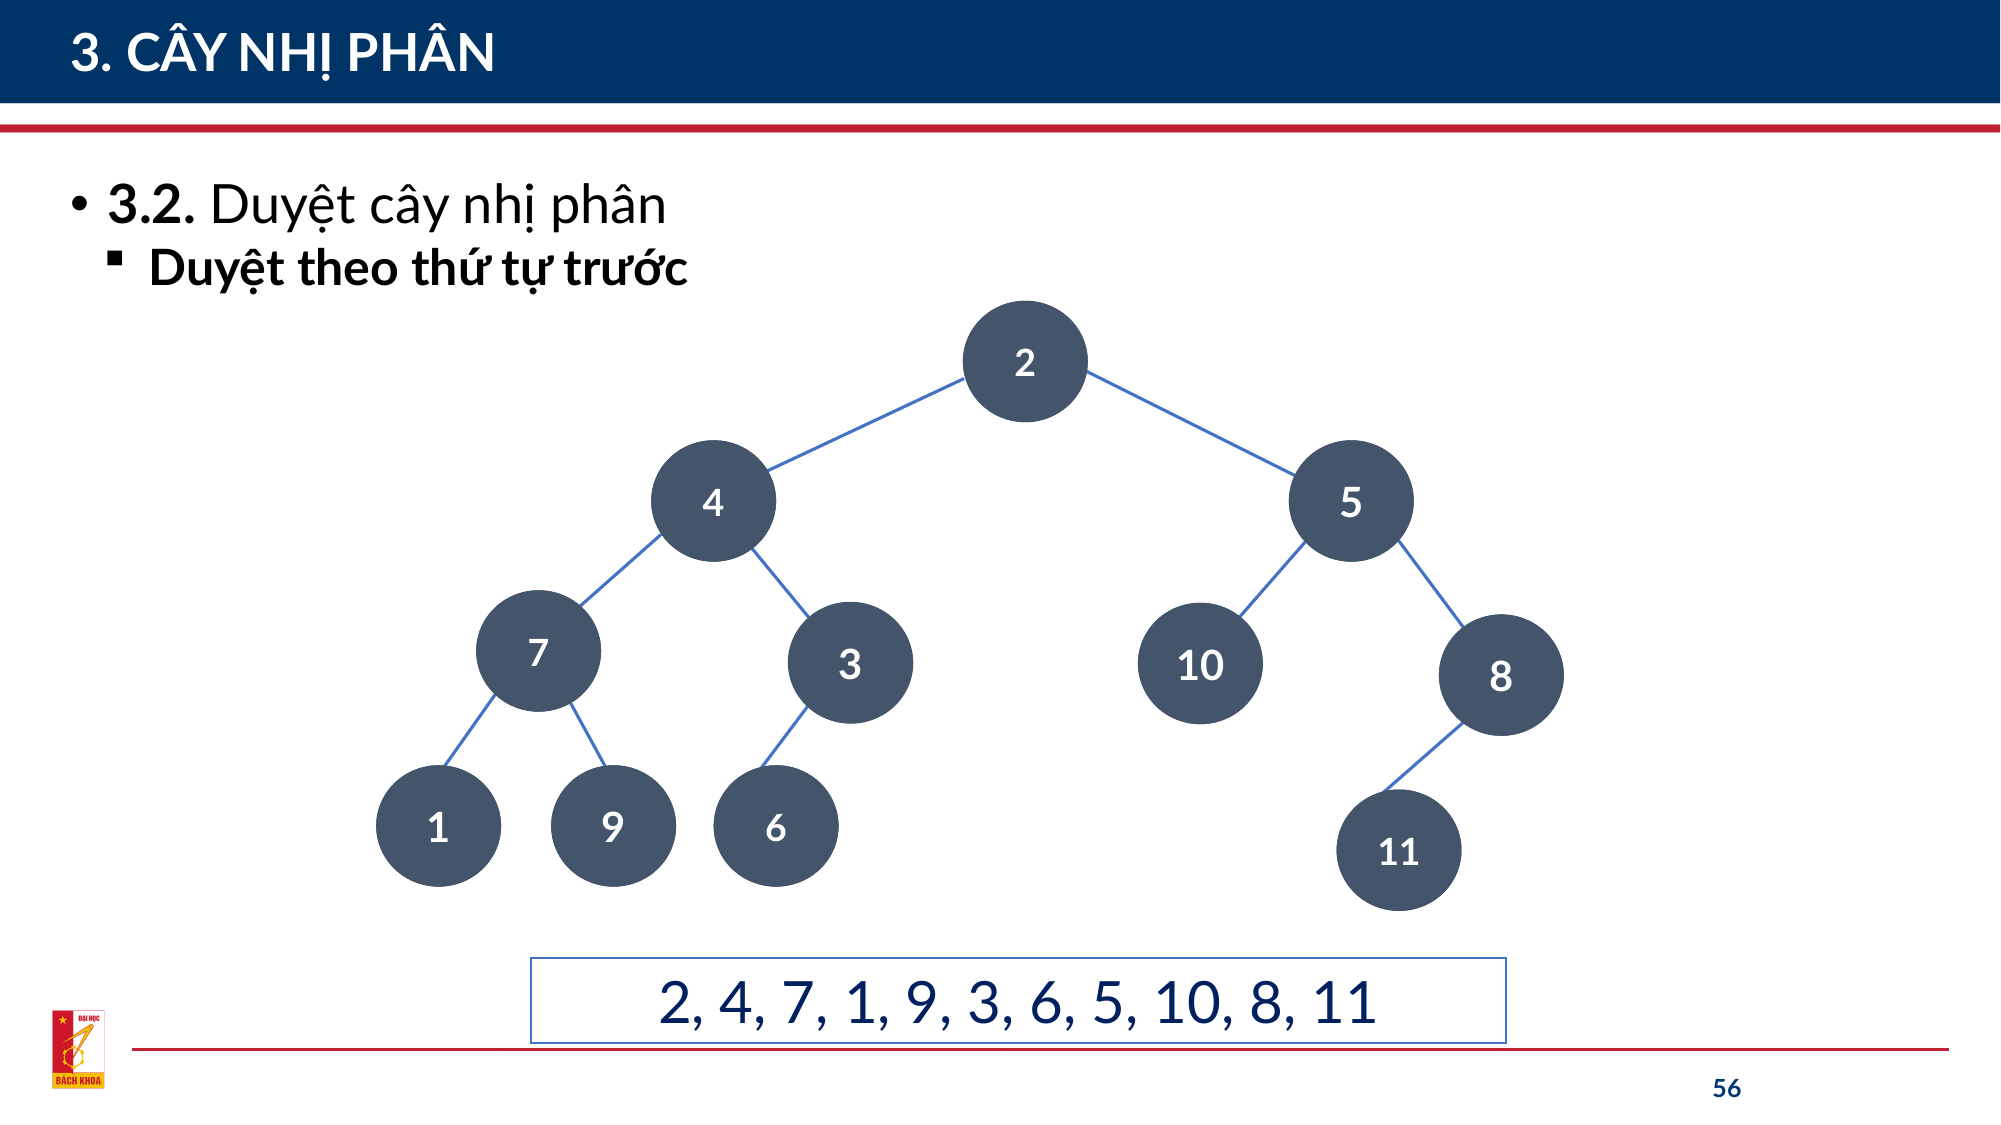

# 3. CÂY NHỊ PHÂN
3.2. Duyệt cây nhị phân
Duyệt theo thứ tự trước

2

4

5

7
3

10

8

1

9

6

11
2, 4, 7, 1, 9, 3, 6, 5, 10, 8, 11
56